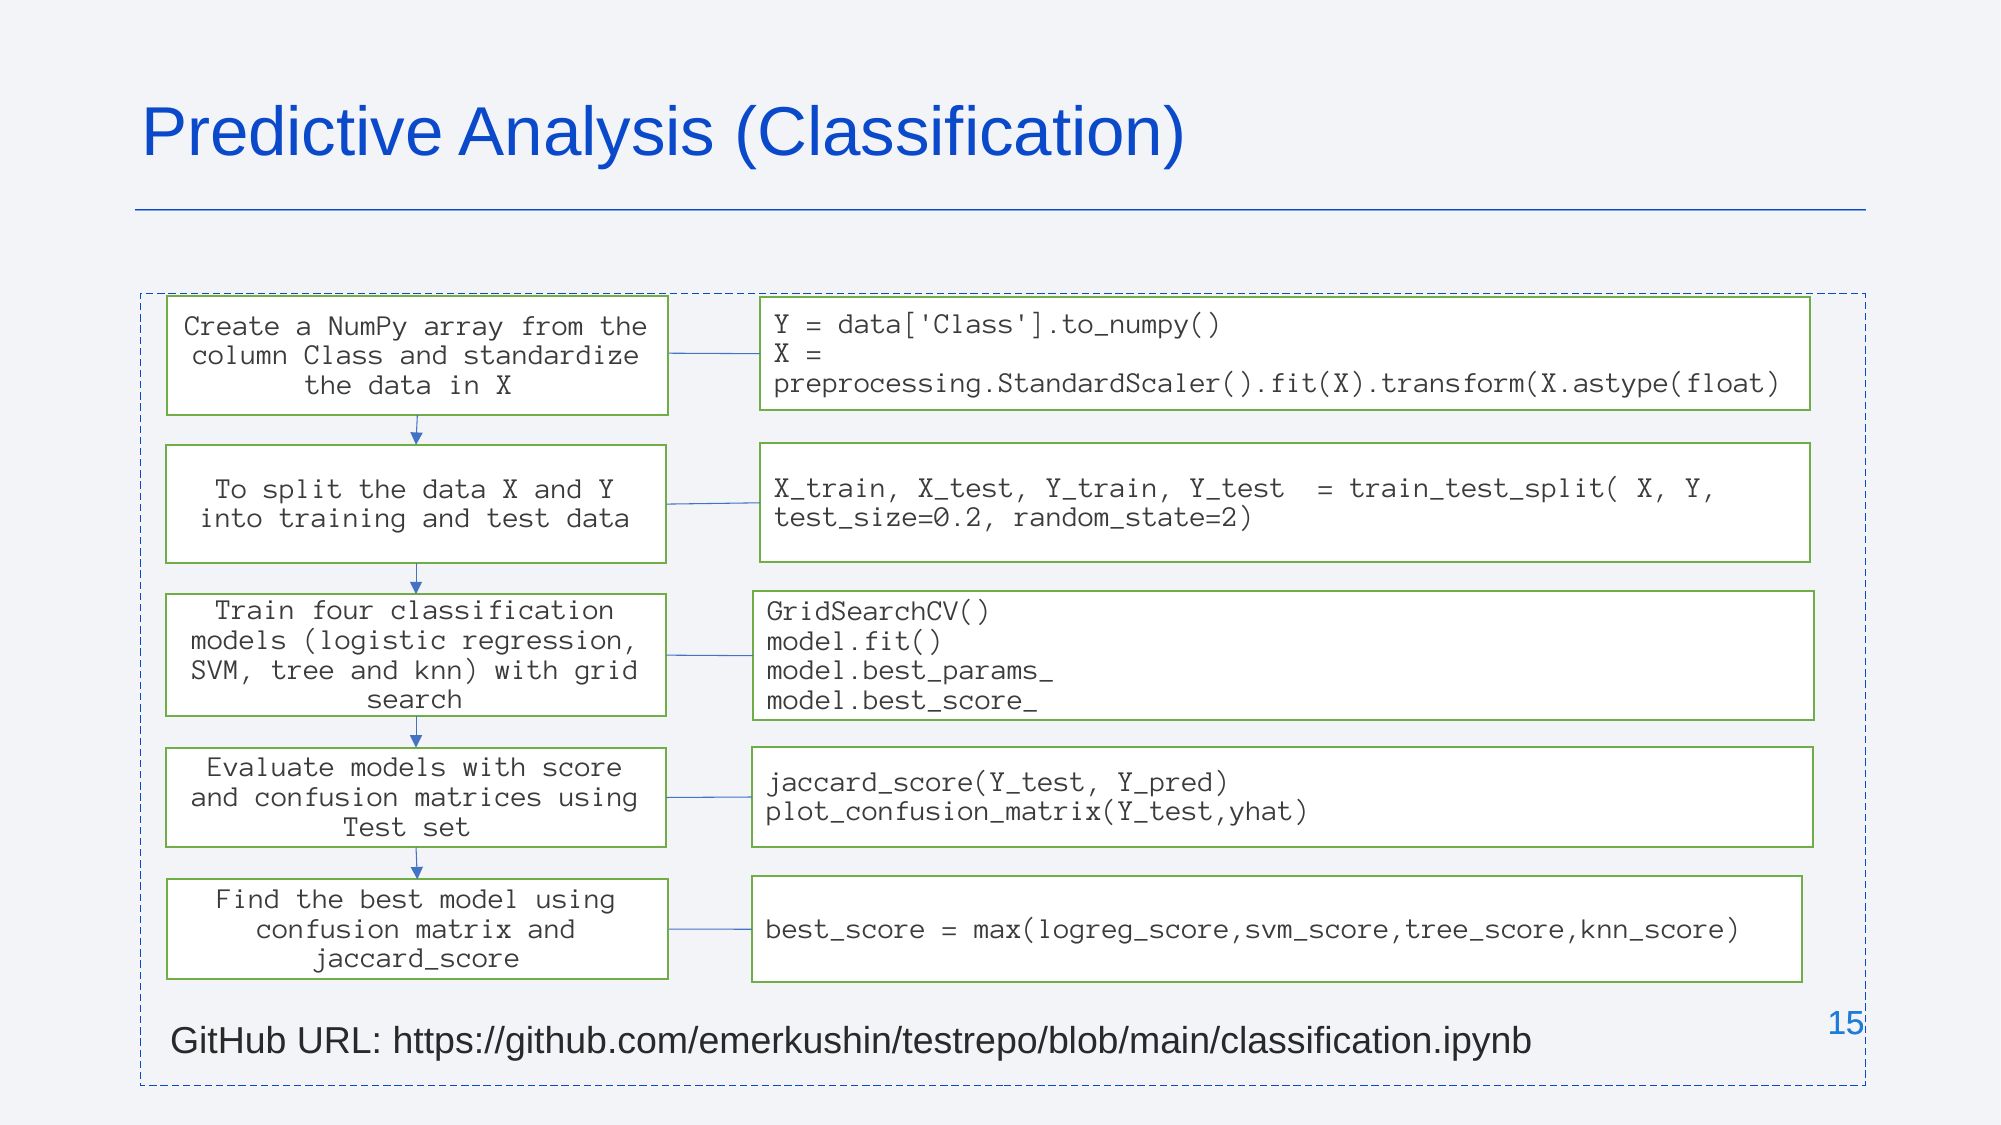

Predictive Analysis (Classification)

Create a NumPy array from the column Class and standardize the data in X

Y = data['Class'].to_numpy()
X = preprocessing.StandardScaler().fit(X).transform(X.astype(float)

X_train, X_test, Y_train, Y_test  = train_test_split( X, Y, test_size=0.2, random_state=2)
To split the data X and Y into training and test data

GridSearchCV()
model.fit()
model.best_params_
model.best_score_

Train four classification models (logistic regression, SVM, tree and knn) with grid search

jaccard_score(Y_test, Y_pred)
plot_confusion_matrix(Y_test,yhat)

Evaluate models with score and confusion matrices using Test set

best_score = max(logreg_score,svm_score,tree_score,knn_score)

Find the best model using confusion matrix and jaccard_score

15
15
GitHub URL: https://github.com/emerkushin/testrepo/blob/main/classification.ipynb